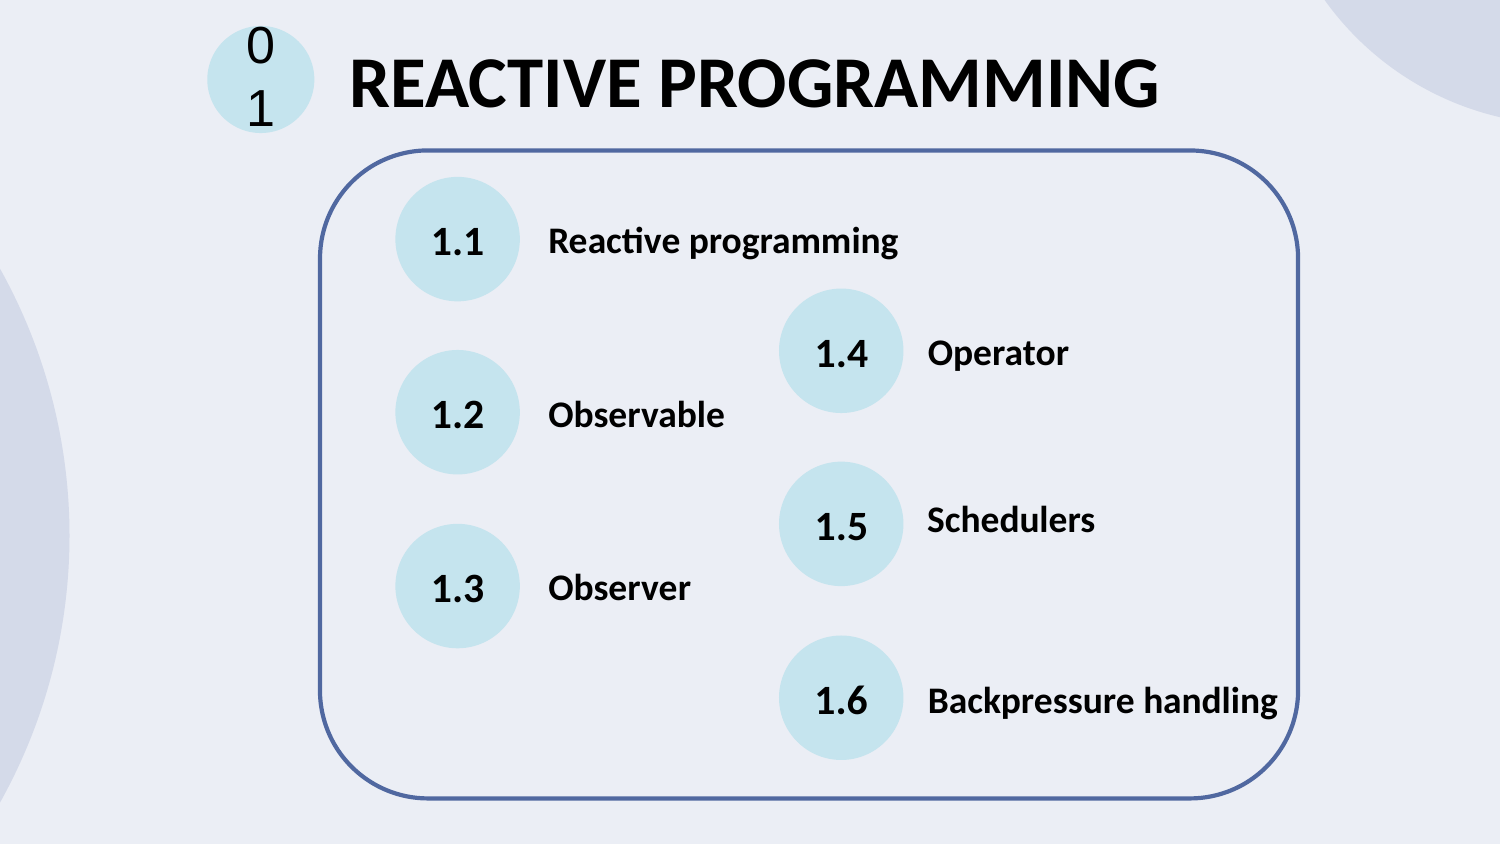

REACTIVE PROGRAMMING

01

# Reactive programming

1.1
Operator

1.4

Observable
1.2
Schedulers

1.5
Observer

1.3

Backpressure handling
1.6